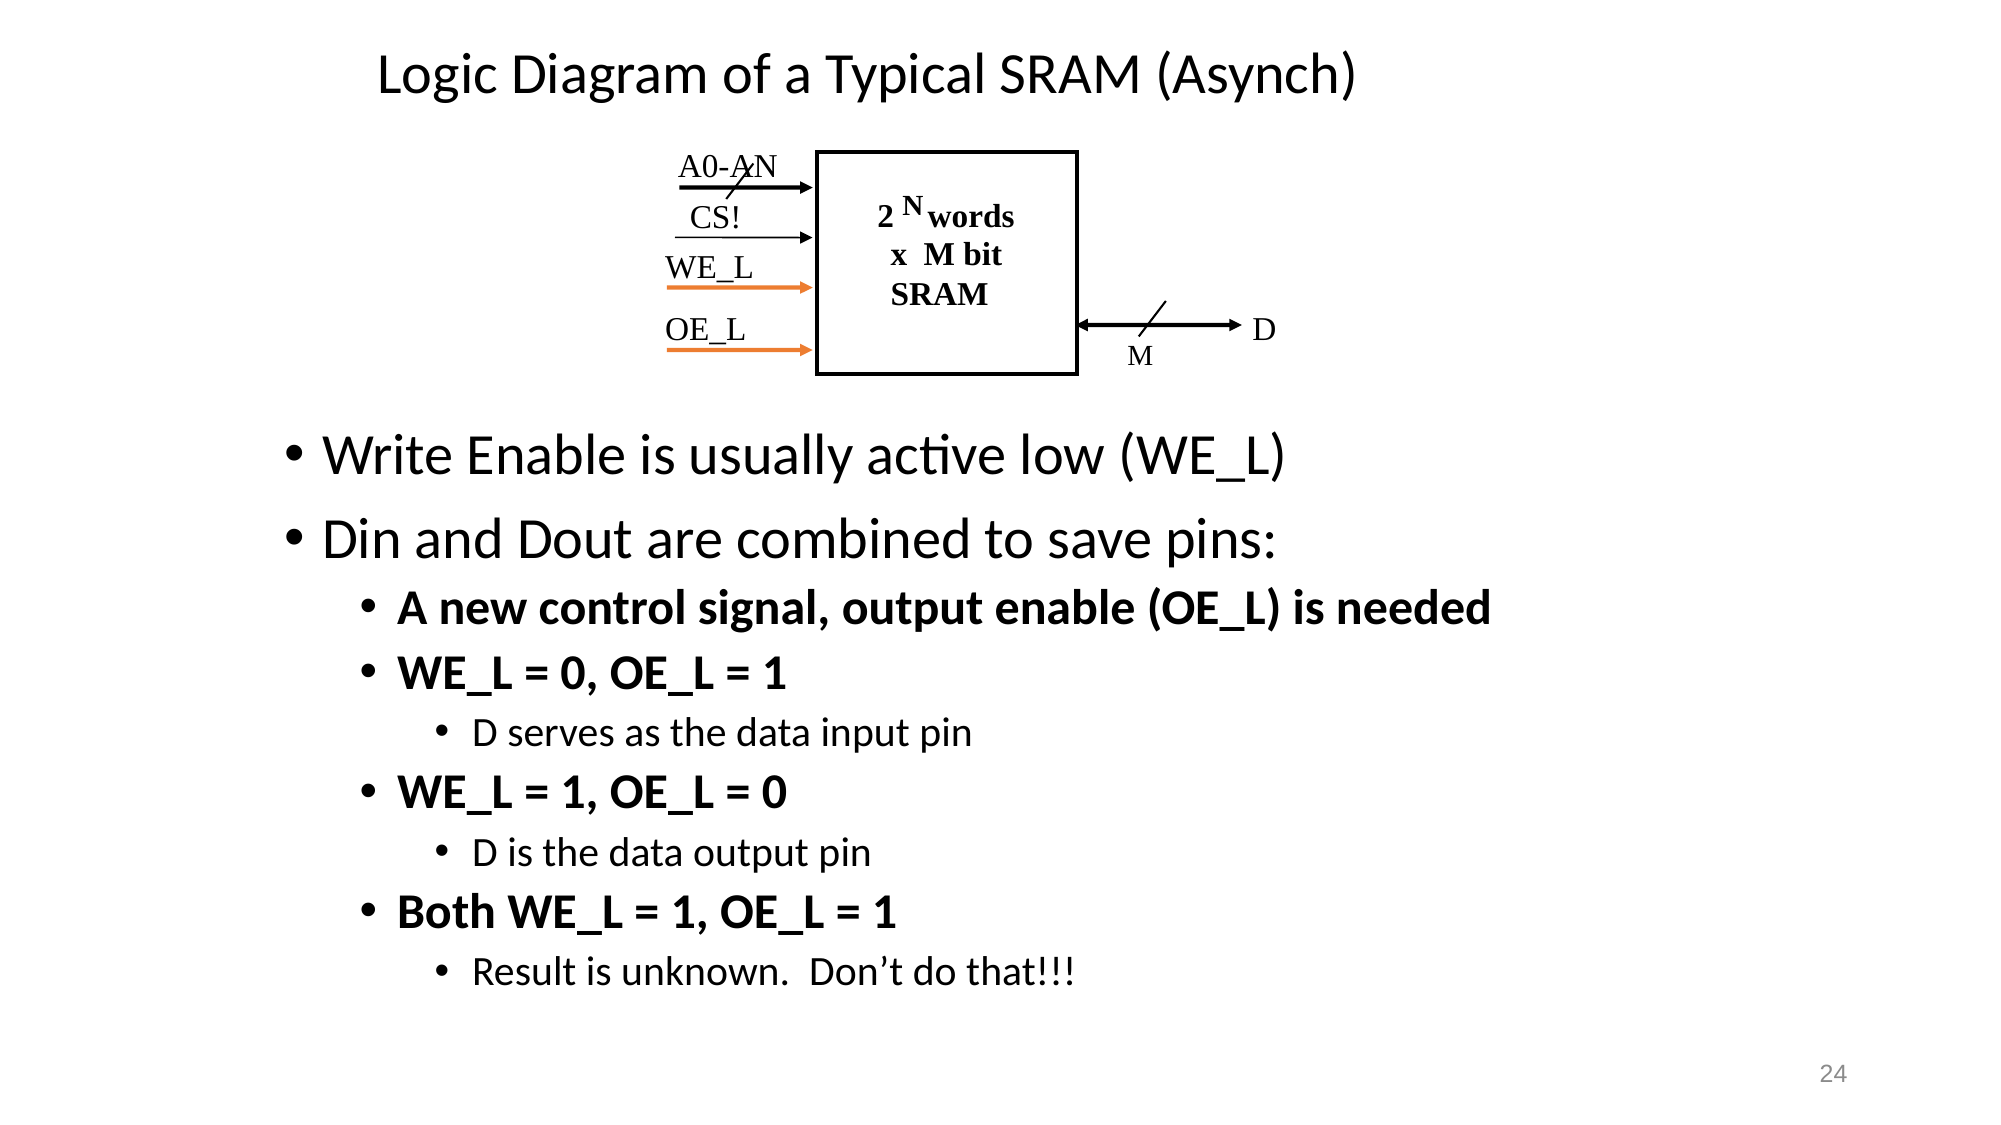

# Logic Diagram of a Typical SRAM (Asynch)
A0-AN

N

2
words

x  M bit
SRAM
WE_L

OE_L
D

M

CS!

Write Enable is usually active low (WE_L)
Din and Dout are combined to save pins:
A new control signal, output enable (OE_L) is needed
WE_L = 0, OE_L = 1
D serves as the data input pin
WE_L = 1, OE_L = 0
D is the data output pin
Both WE_L = 1, OE_L = 1
Result is unknown.  Don’t do that!!!
24